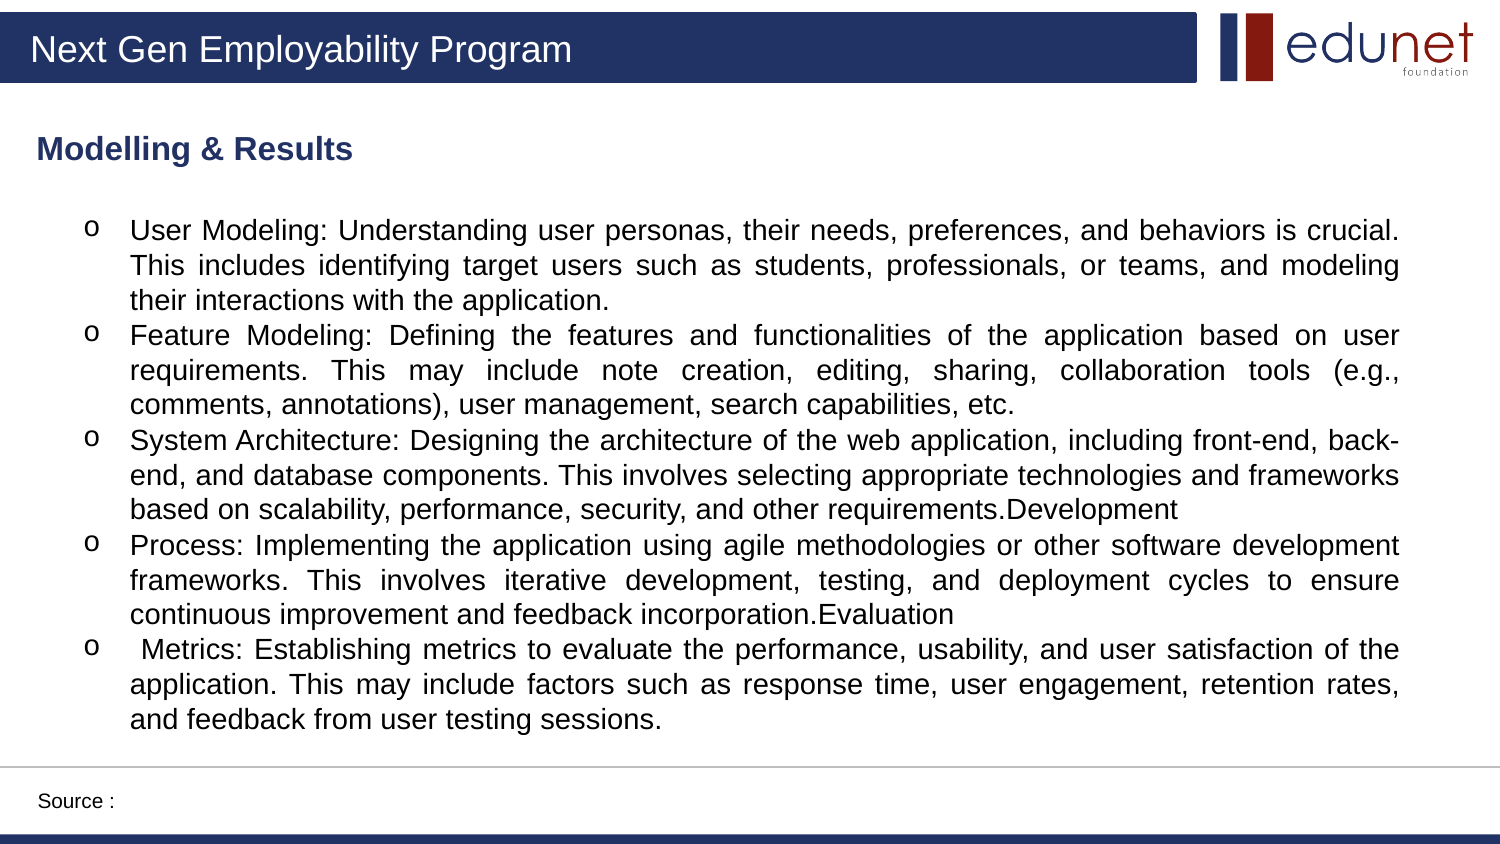

Modelling & Results
User Modeling: Understanding user personas, their needs, preferences, and behaviors is crucial. This includes identifying target users such as students, professionals, or teams, and modeling their interactions with the application.
Feature Modeling: Defining the features and functionalities of the application based on user requirements. This may include note creation, editing, sharing, collaboration tools (e.g., comments, annotations), user management, search capabilities, etc.
System Architecture: Designing the architecture of the web application, including front-end, back-end, and database components. This involves selecting appropriate technologies and frameworks based on scalability, performance, security, and other requirements.Development
Process: Implementing the application using agile methodologies or other software development frameworks. This involves iterative development, testing, and deployment cycles to ensure continuous improvement and feedback incorporation.Evaluation
 Metrics: Establishing metrics to evaluate the performance, usability, and user satisfaction of the application. This may include factors such as response time, user engagement, retention rates, and feedback from user testing sessions.
Source :